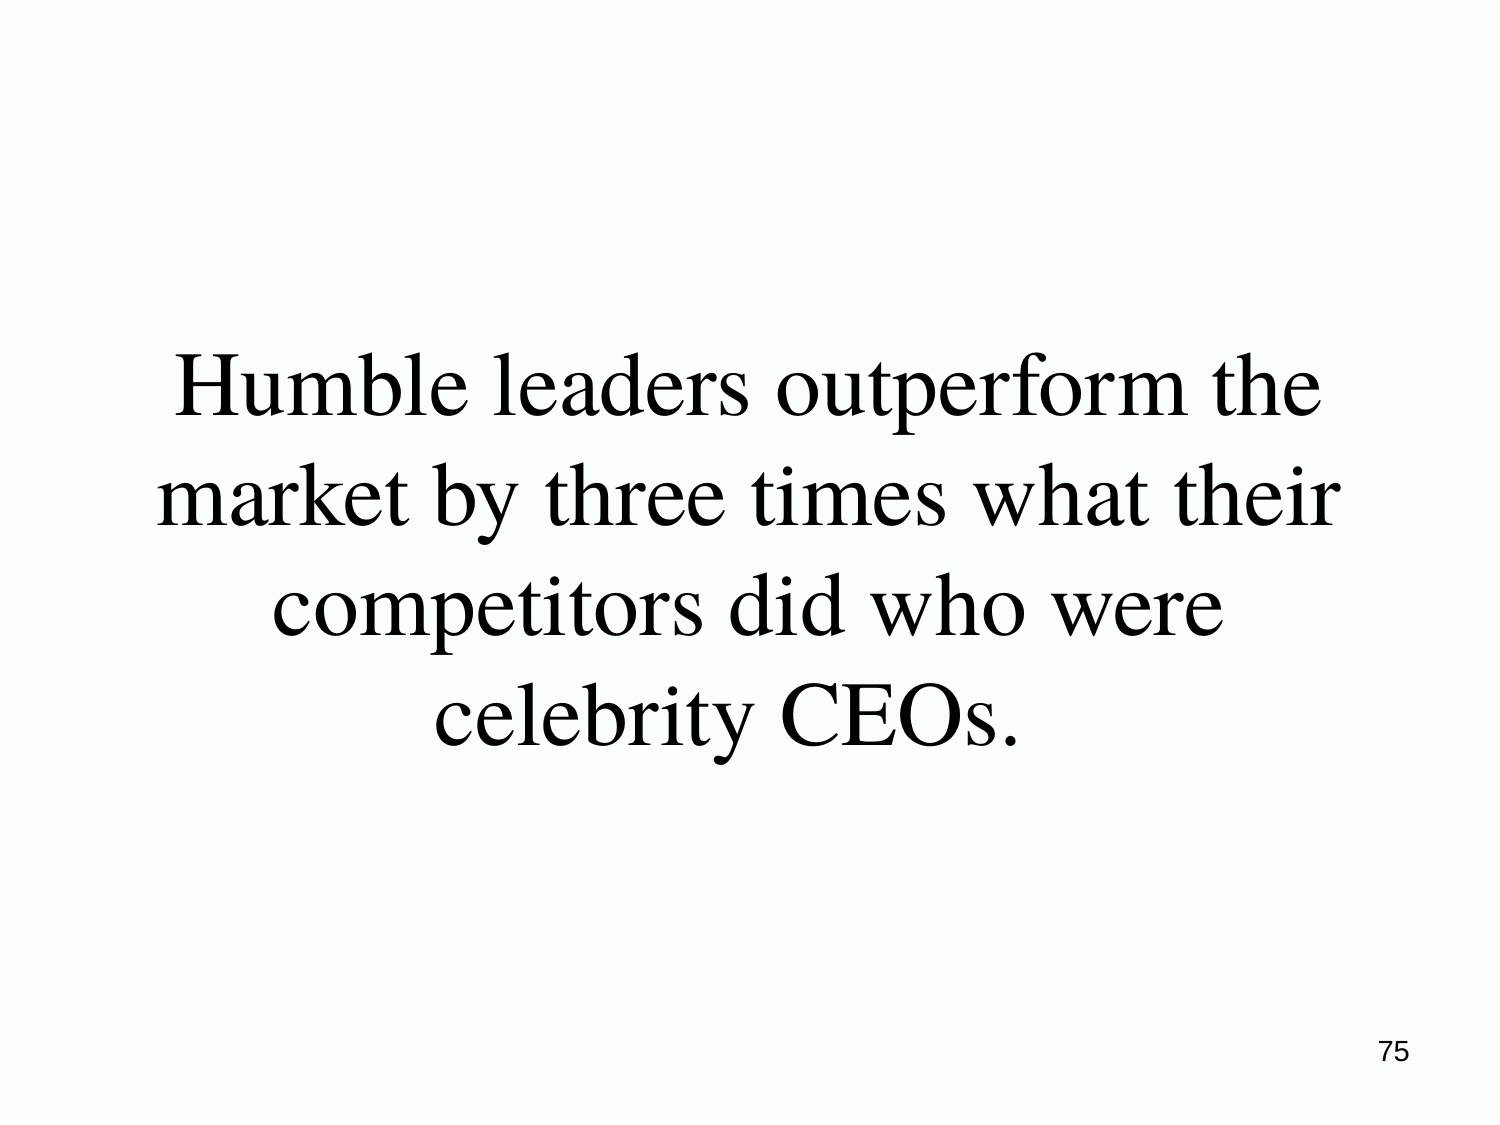

# Humble leaders outperform the market by three times what their competitors did who were celebrity CEOs.
75